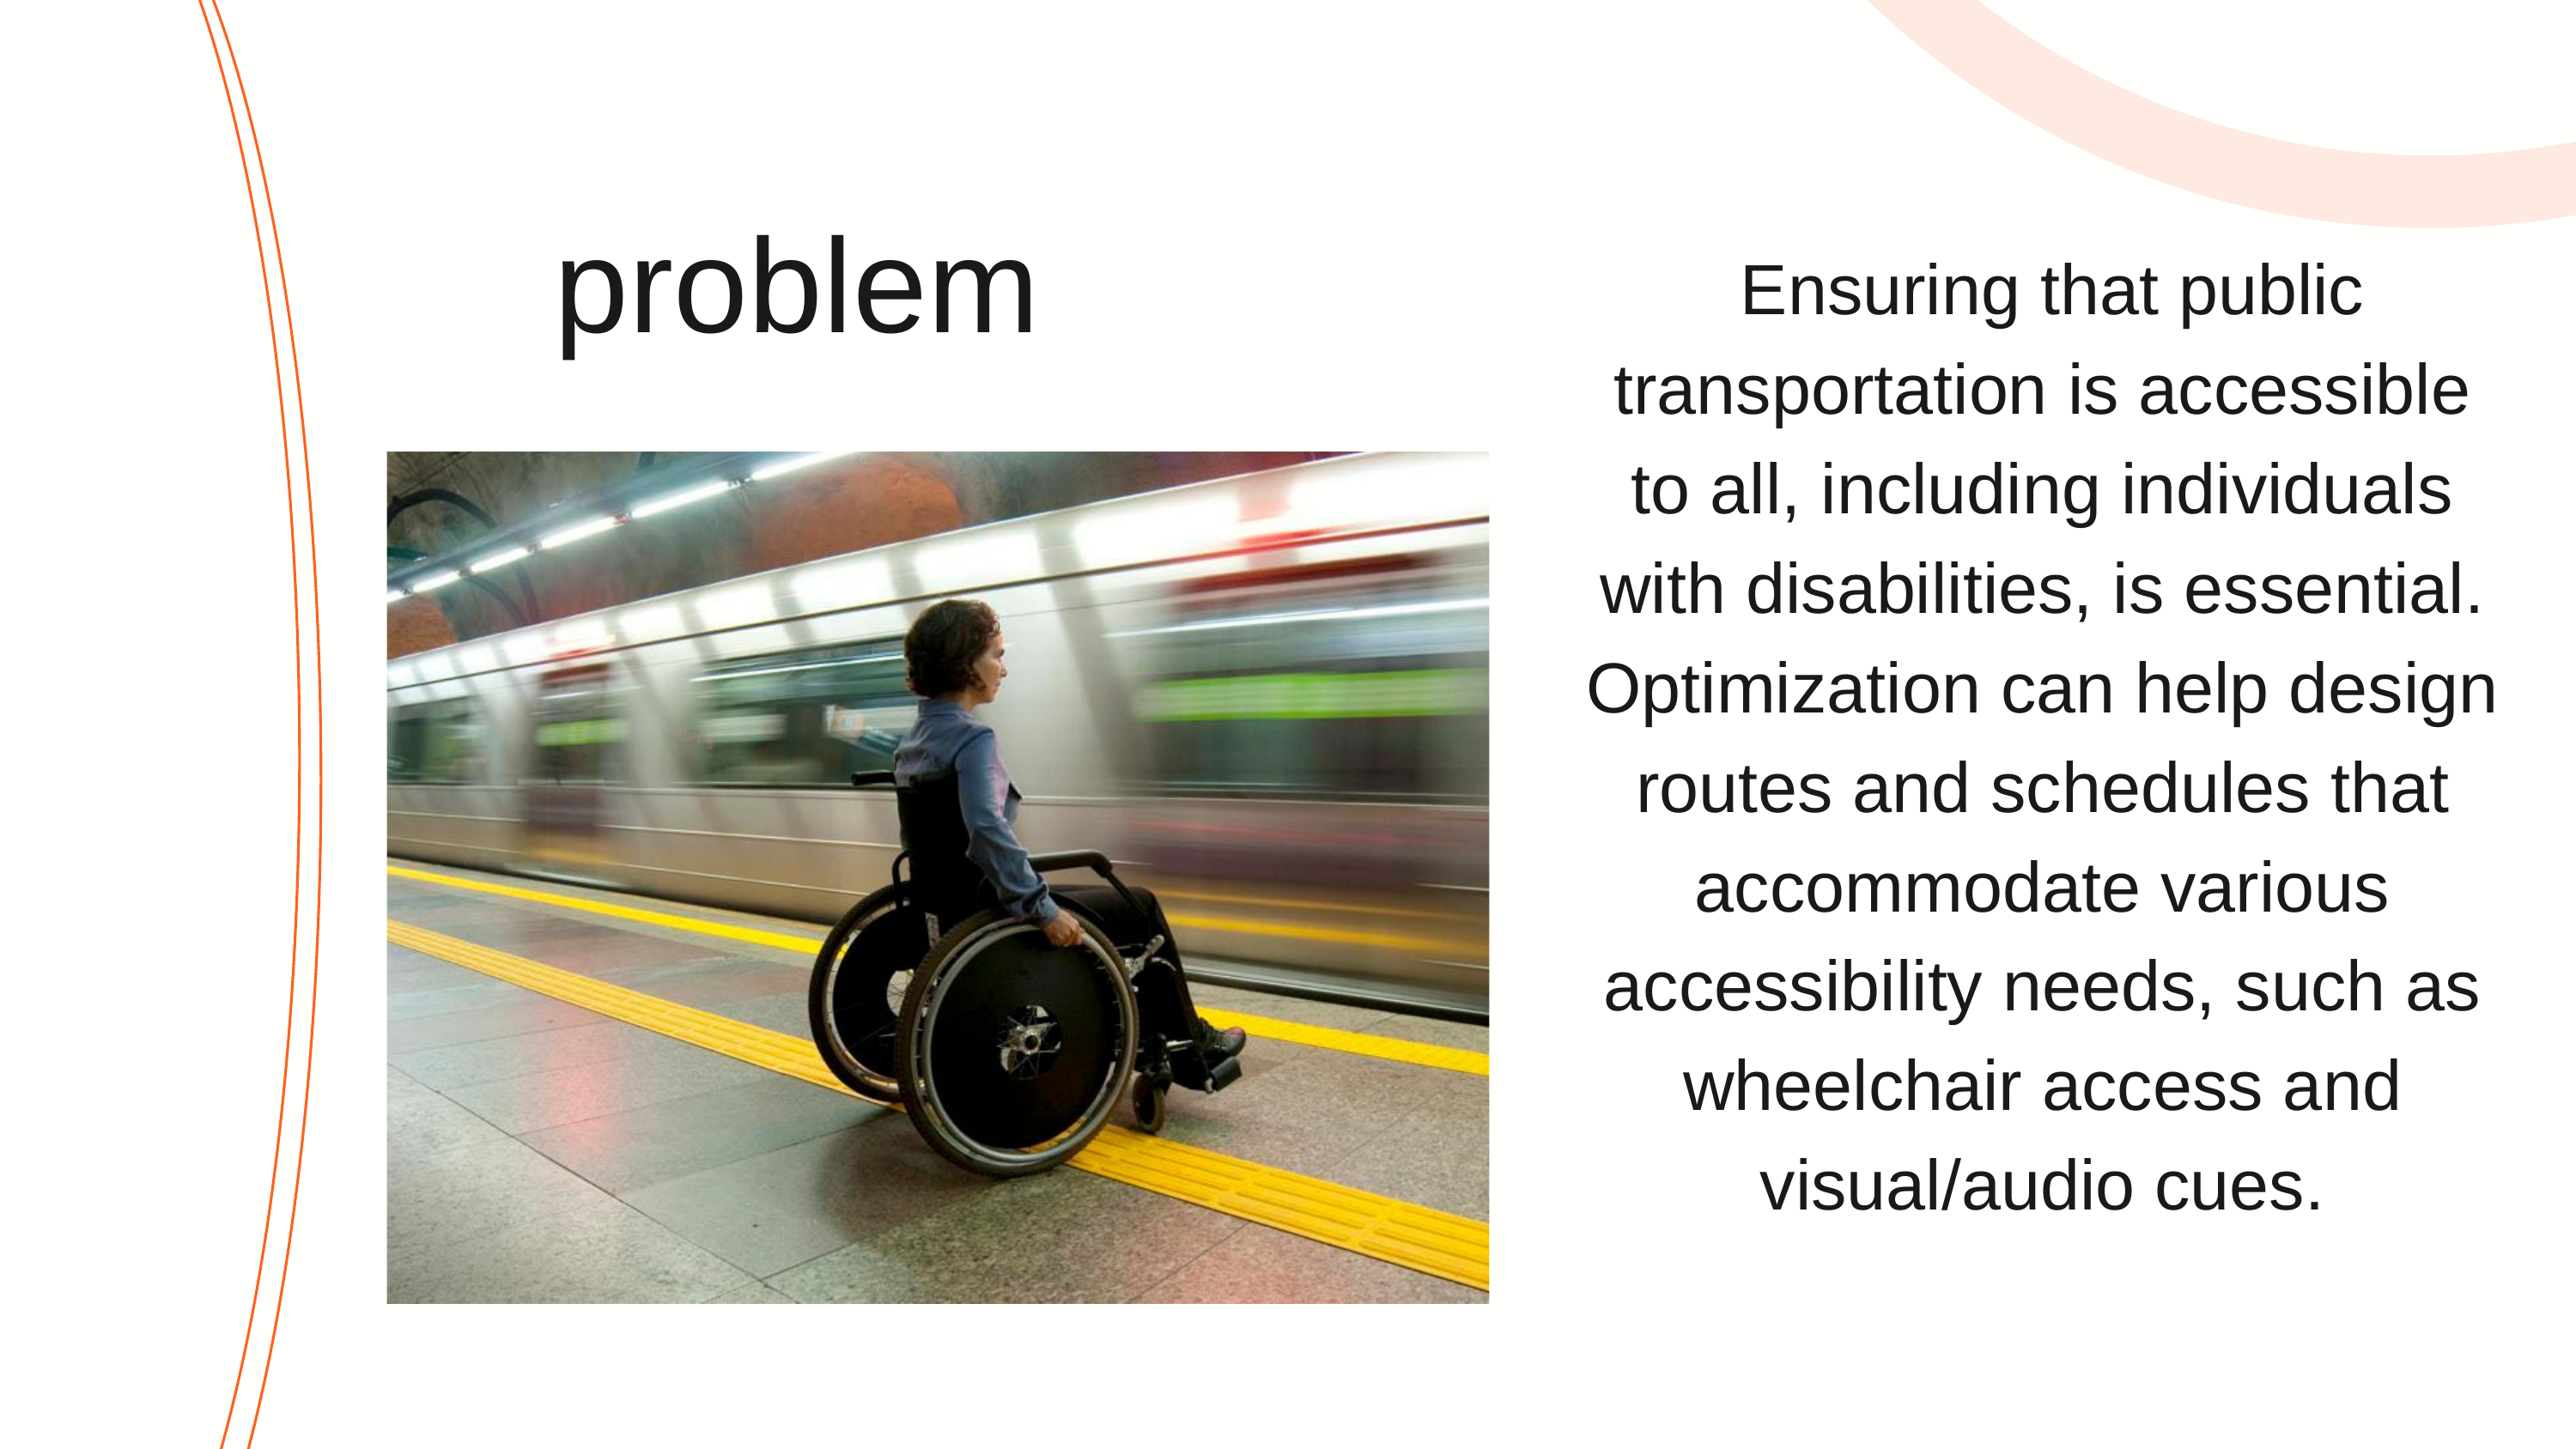

problem
 Ensuring that public transportation is accessible to all, including individuals with disabilities, is essential. Optimization can help design routes and schedules that accommodate various accessibility needs, such as wheelchair access and visual/audio cues.